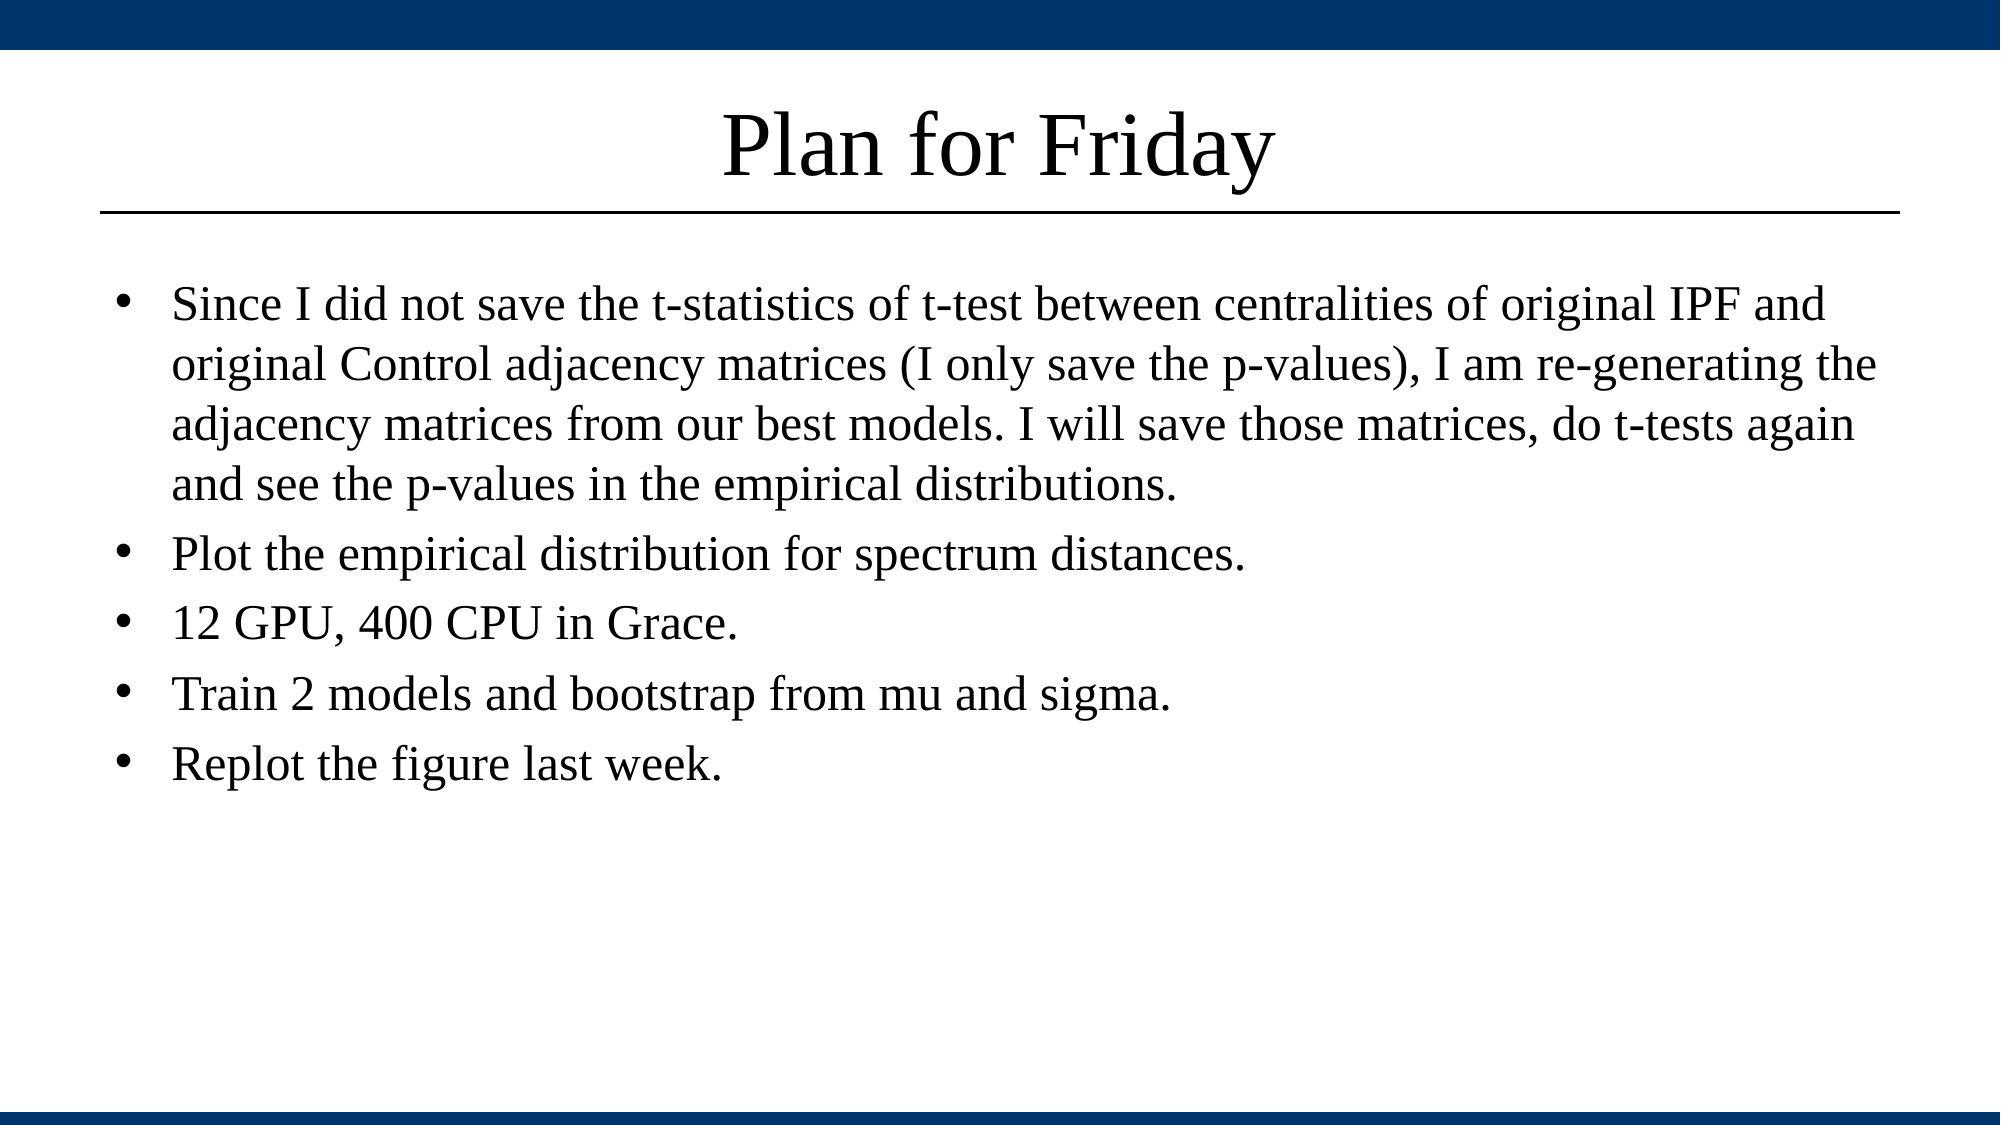

# Plan for Friday
Since I did not save the t-statistics of t-test between centralities of original IPF and original Control adjacency matrices (I only save the p-values), I am re-generating the adjacency matrices from our best models. I will save those matrices, do t-tests again and see the p-values in the empirical distributions.
Plot the empirical distribution for spectrum distances.
12 GPU, 400 CPU in Grace.
Train 2 models and bootstrap from mu and sigma.
Replot the figure last week.